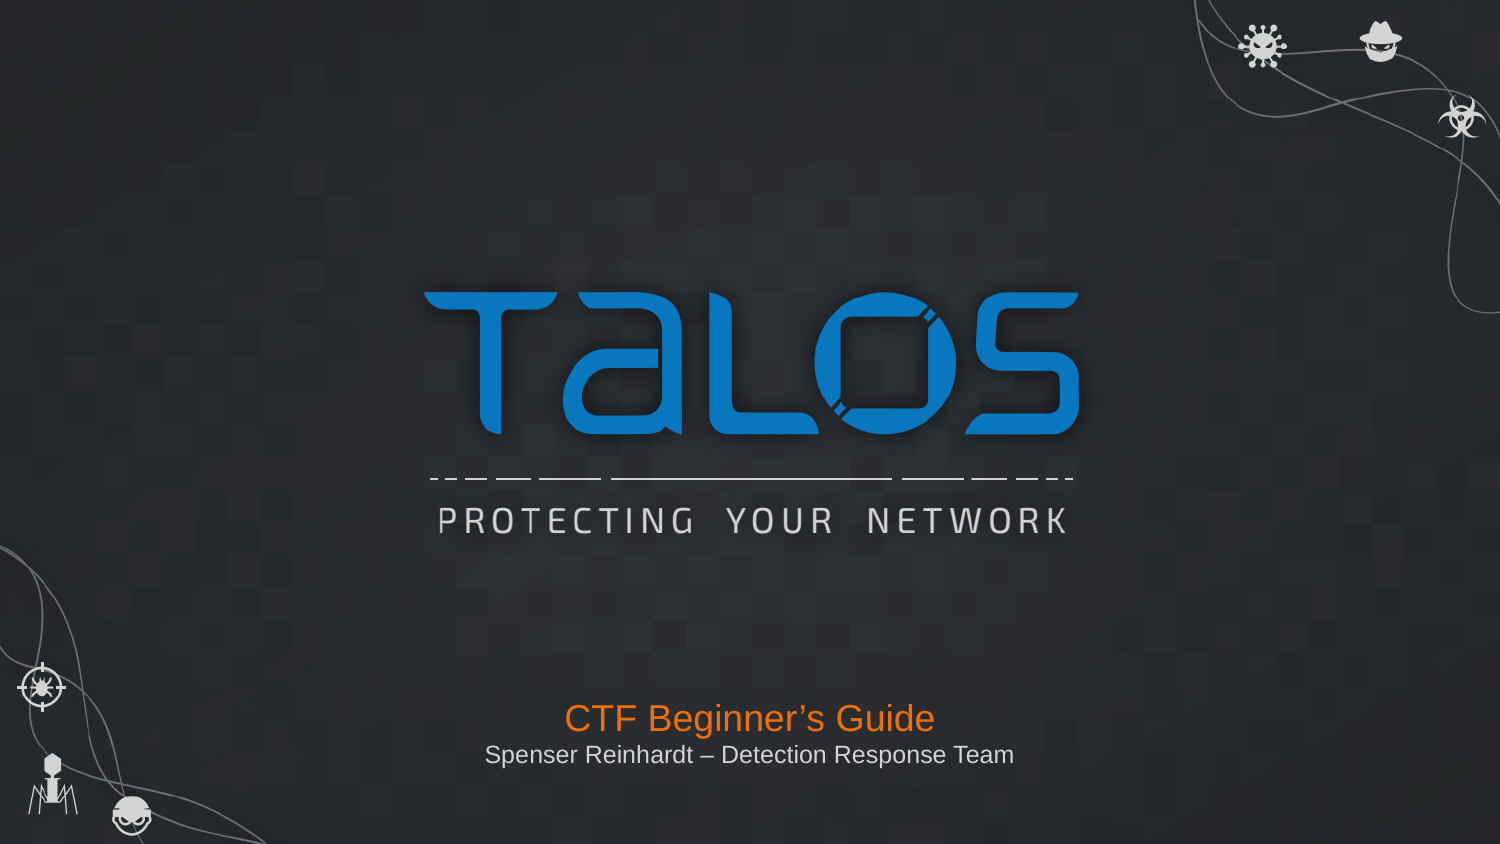

# CTF Beginner’s Guide Spenser Reinhardt – Detection Response Team